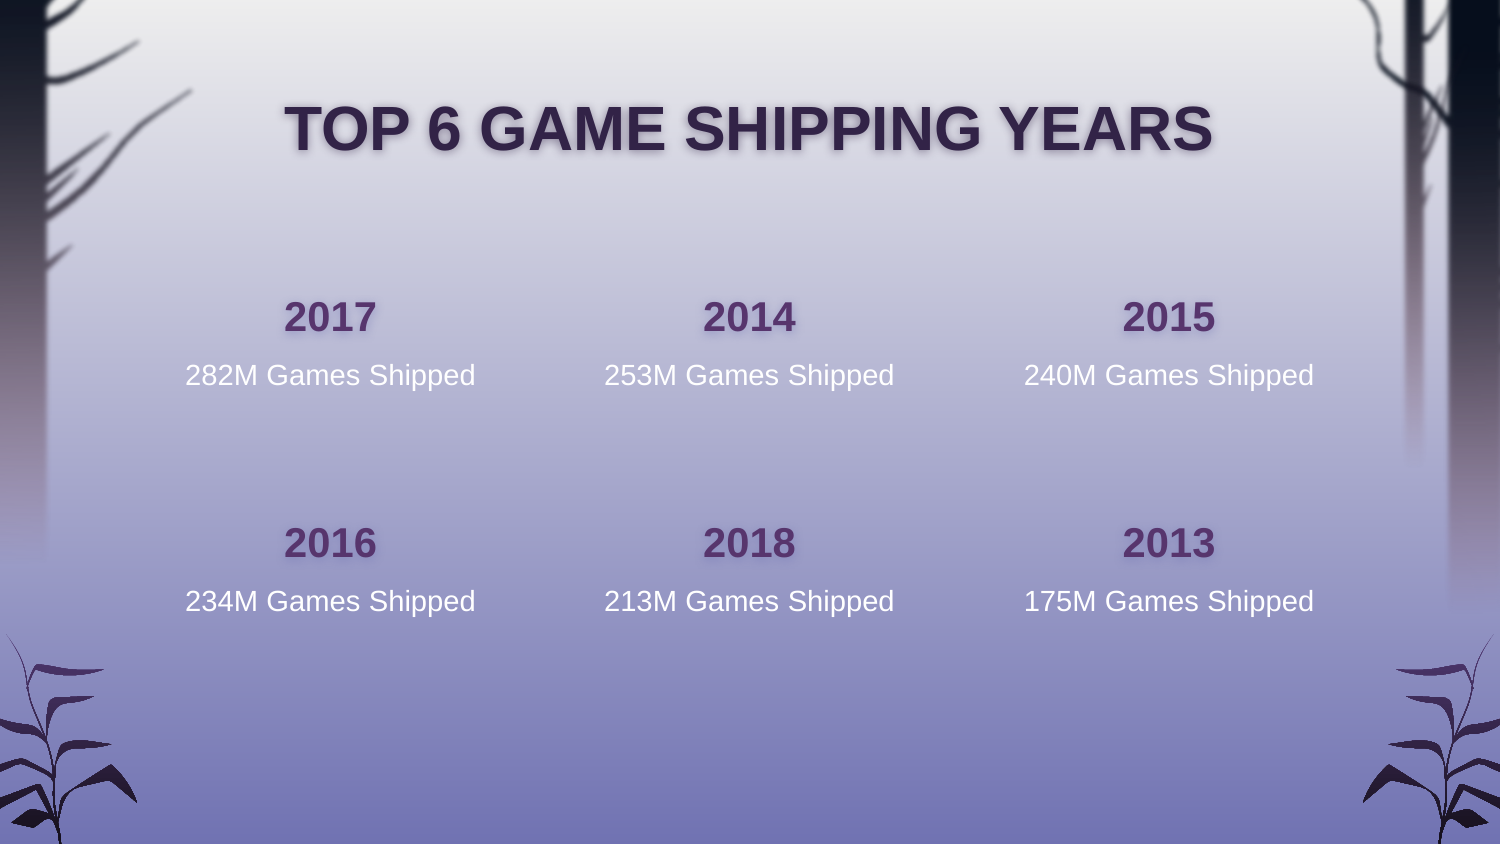

# TOP 6 GAME SHIPPING YEARS
2017
2014
2015
282M Games Shipped
253M Games Shipped
240M Games Shipped
2018
2016
2013
234M Games Shipped
213M Games Shipped
175M Games Shipped